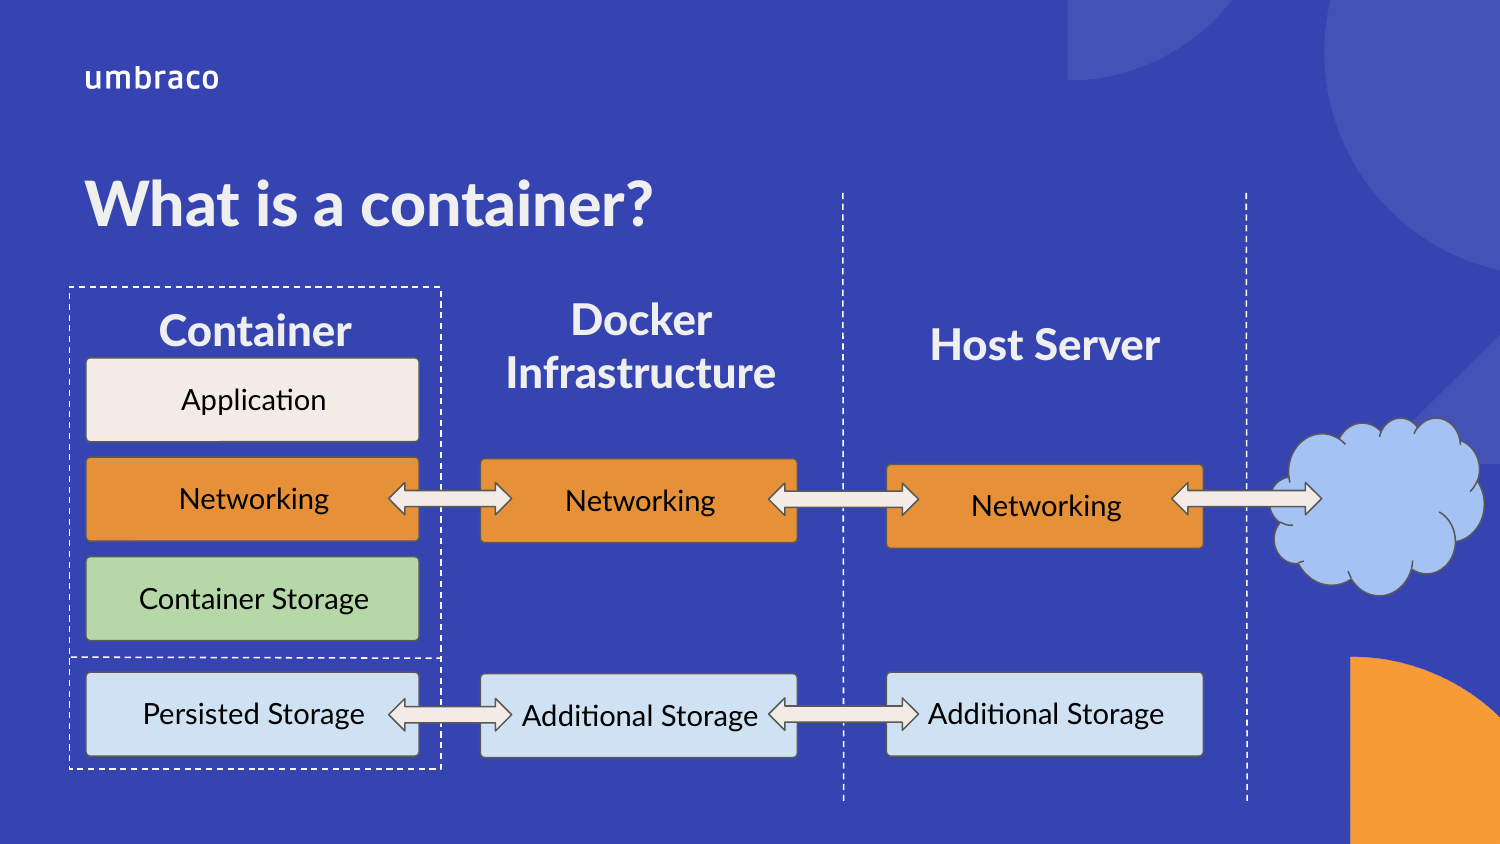

What is a container?
Container

Application

Networking

Container Storage

Persisted Storage
Host Server
Docker Infrastructure

Networking

Networking

Additional Storage
Additional Storage